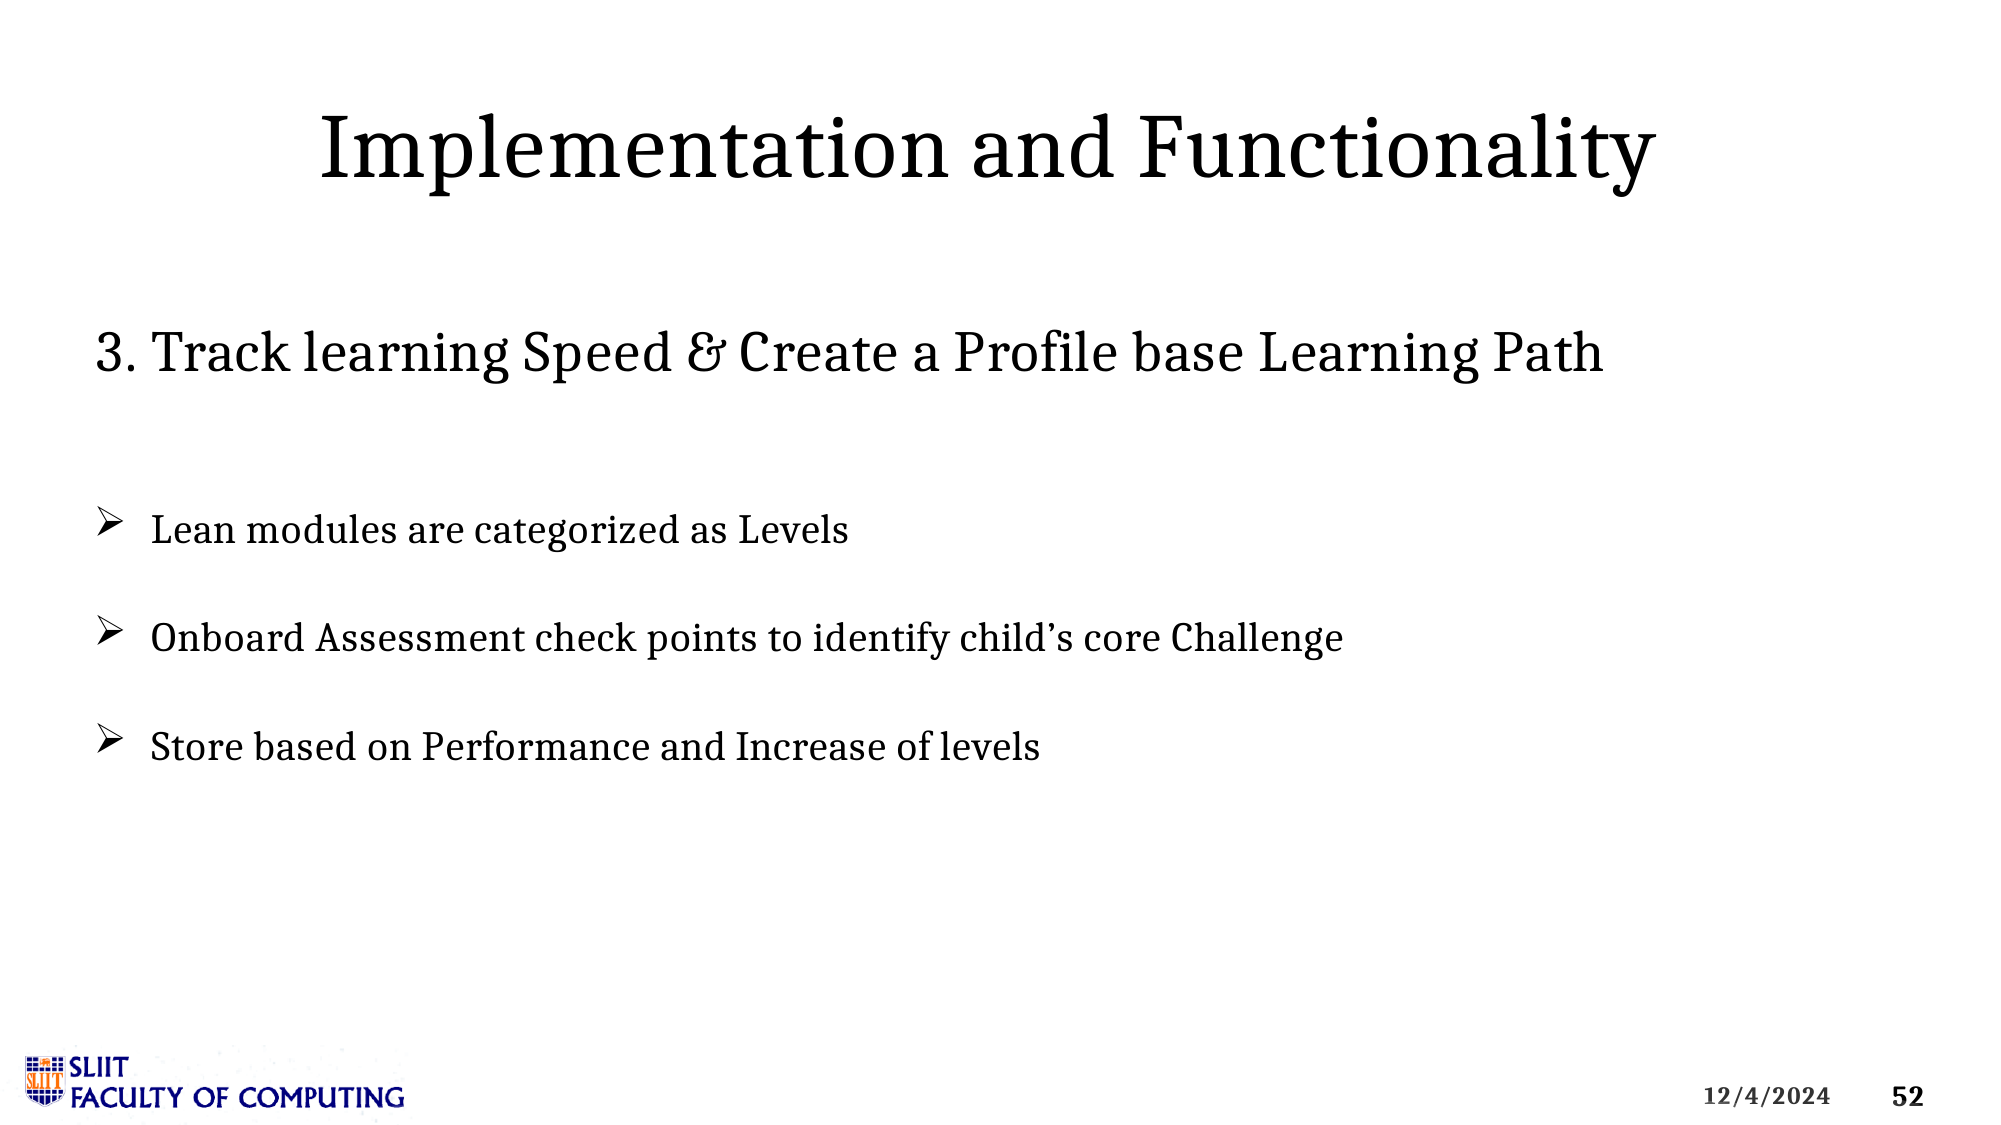

Implementation and Functionality
3. Track learning Speed & Create a Profile base Learning Path
Lean modules are categorized as Levels
Onboard Assessment check points to identify child’s core Challenge
Store based on Performance and Increase of levels